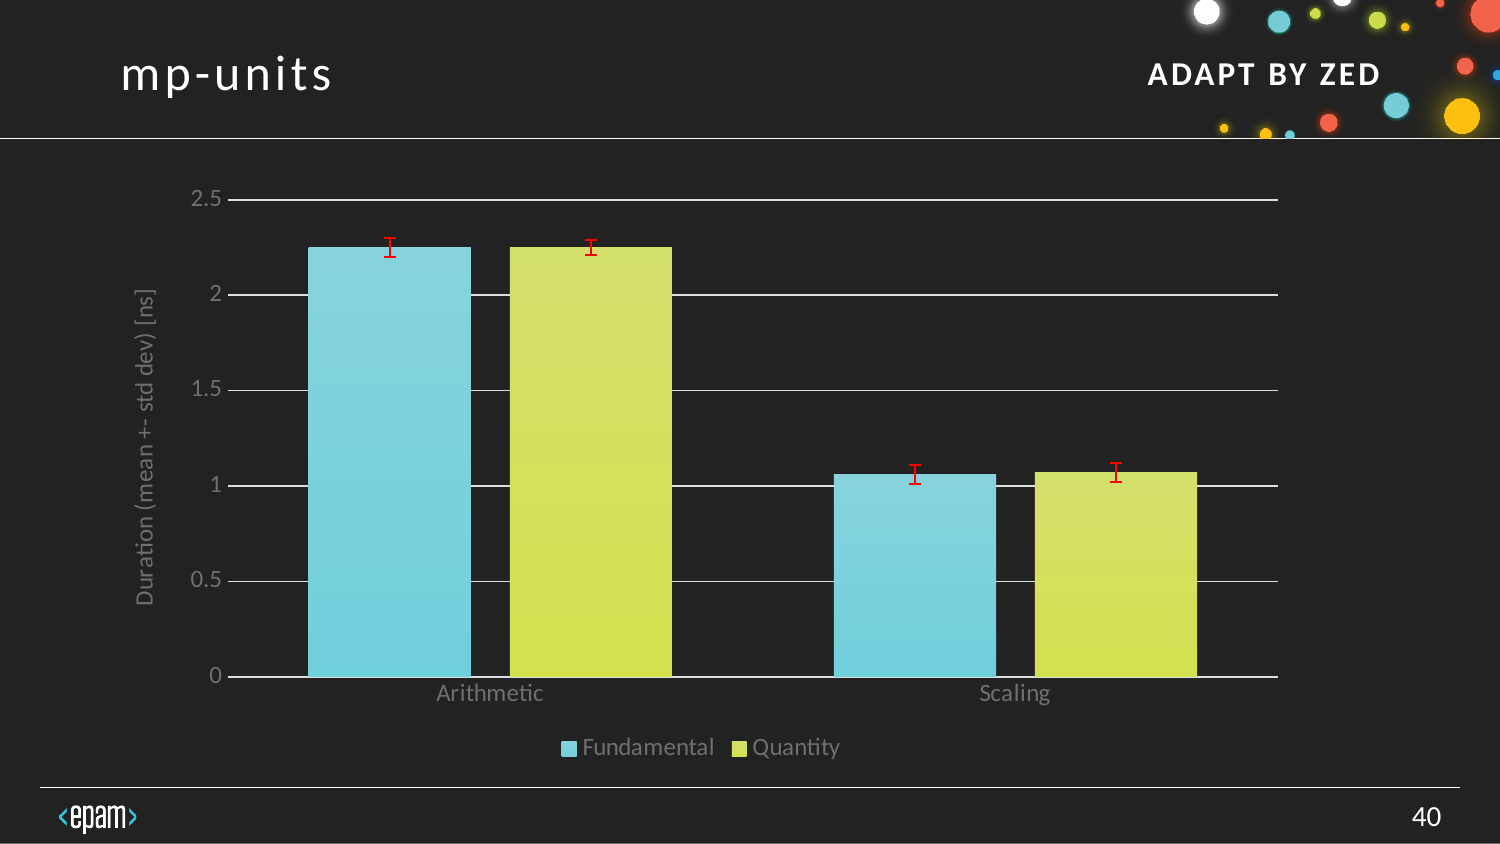

mp-units

### Chart

| Category | Fundamental | Quantity |
|---|---|---|
| Arithmetic | 2.25 | 2.25 |
| Scaling | 1.06 | 1.07 |
40